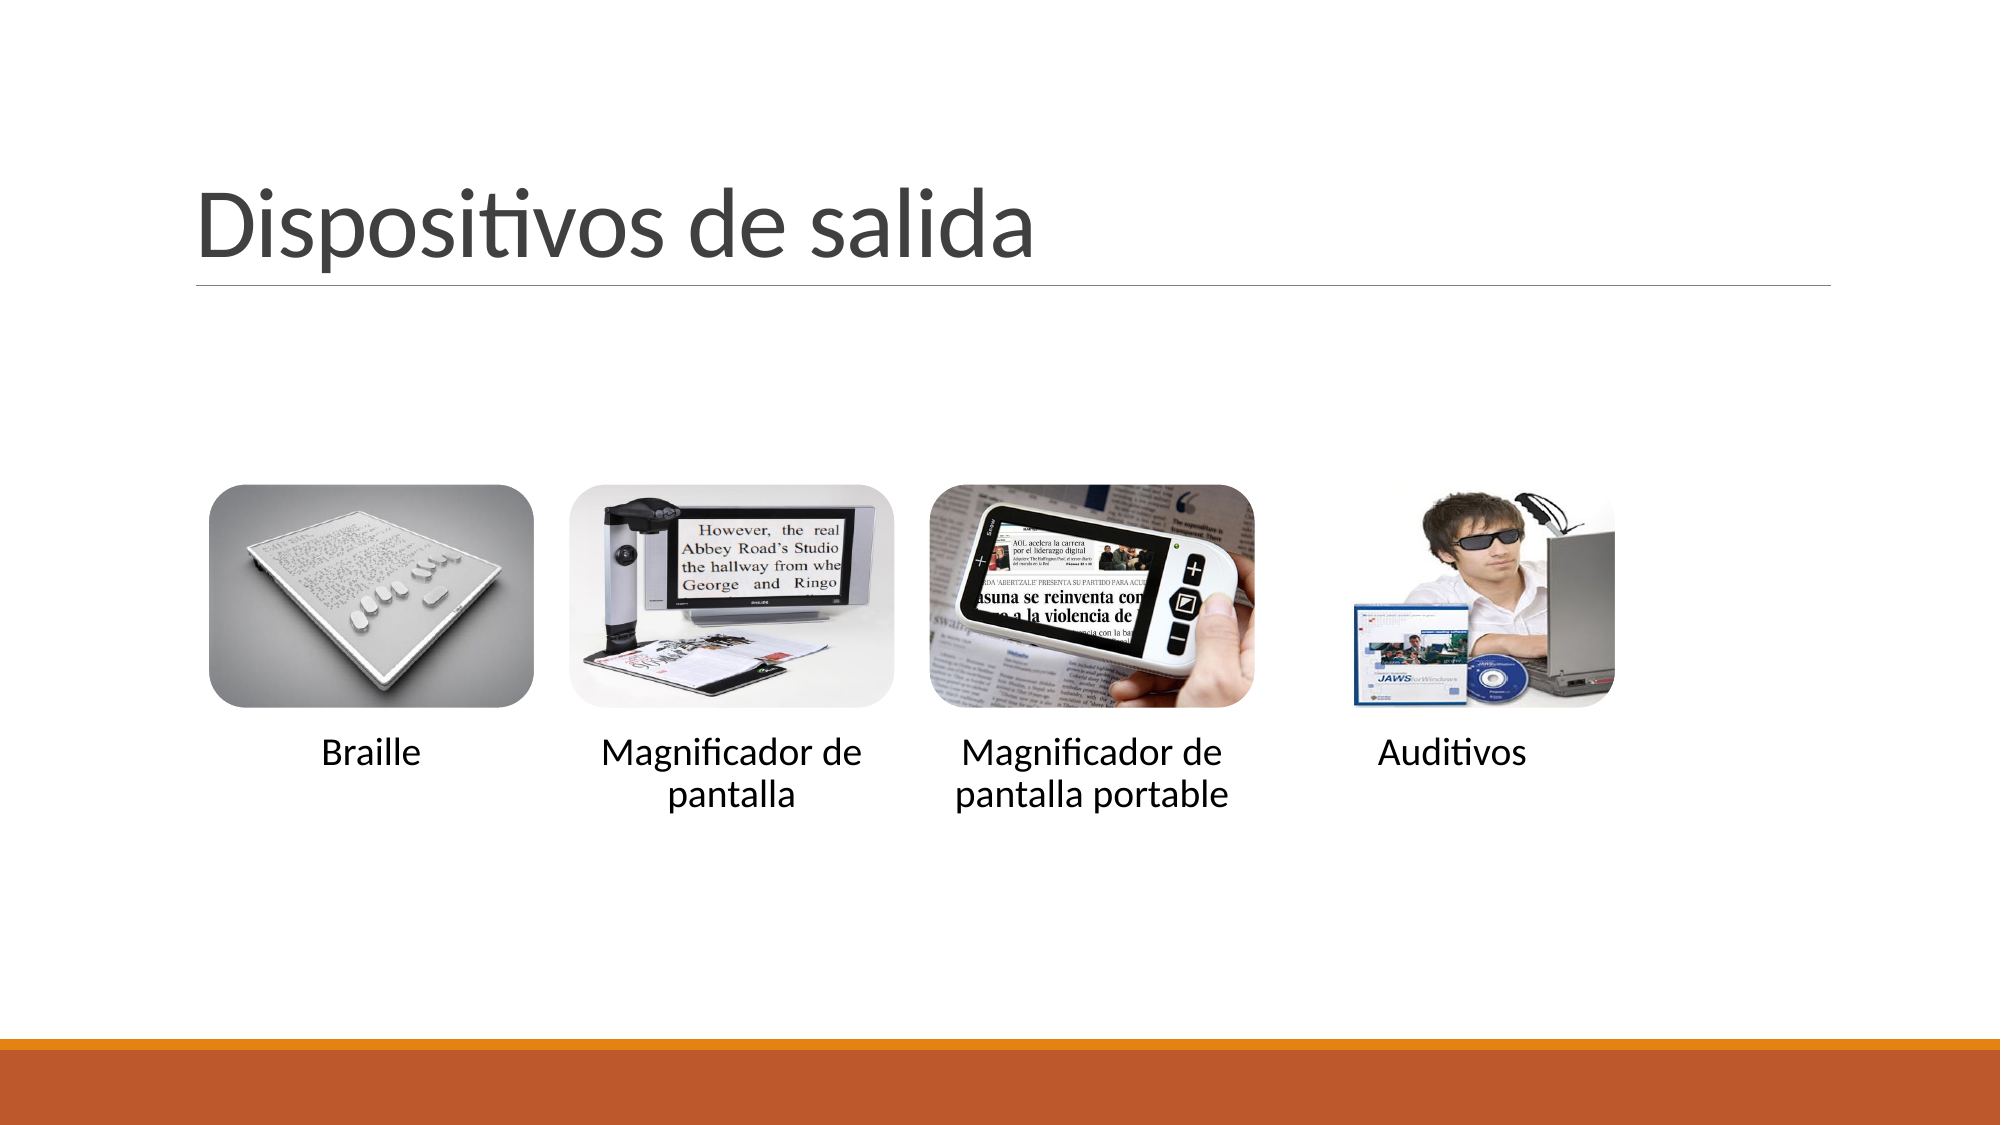

# Dispositivos de salida
Braille
Magnificador de pantalla
Magnificador de pantalla portable
Auditivos